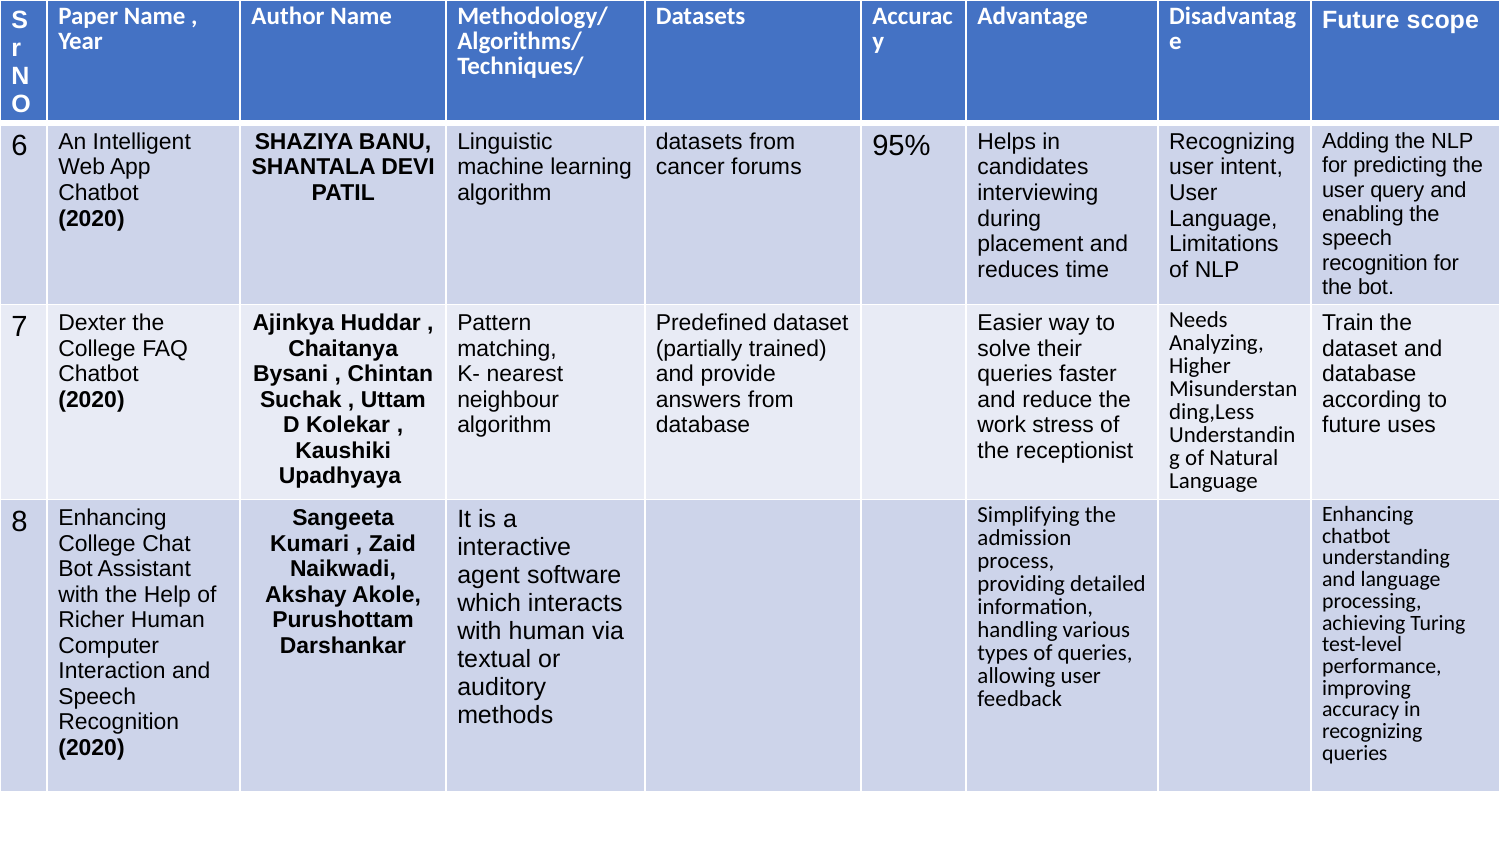

| Sr NO | Paper Name , Year | Author Name | Methodology/ Algorithms/ Techniques/ | Datasets | Accuracy | Advantage | Disadvantage | Future scope |
| --- | --- | --- | --- | --- | --- | --- | --- | --- |
| 6 | An Intelligent Web App Chatbot (2020) | SHAZIYA BANU, SHANTALA DEVI PATIL | Linguistic machine learning algorithm | datasets from cancer forums | 95% | Helps in candidates interviewing during placement and reduces time | Recognizing user intent, User Language, Limitations of NLP | Adding the NLP for predicting the user query and enabling the speech recognition for the bot. |
| 7 | Dexter the College FAQ Chatbot (2020) | Ajinkya Huddar , Chaitanya Bysani , Chintan Suchak , Uttam D Kolekar , Kaushiki Upadhyaya | Pattern matching, K- nearest neighbour algorithm | Predefined dataset (partially trained) and provide answers from database |  | Easier way to solve their queries faster and reduce the work stress of the receptionist | Needs Analyzing, Higher Misunderstanding,Less Understanding of Natural Language | Train the dataset and database according to future uses |
| 8 | Enhancing College Chat Bot Assistant with the Help of Richer Human Computer Interaction and Speech Recognition (2020) | Sangeeta Kumari , Zaid Naikwadi, Akshay Akole, Purushottam Darshankar | It is a interactive agent software which interacts with human via textual or auditory methods |  |  | Simplifying the admission process, providing detailed information, handling various types of queries, allowing user feedback |  | Enhancing chatbot understanding and language processing, achieving Turing test-level performance, improving accuracy in recognizing queries |